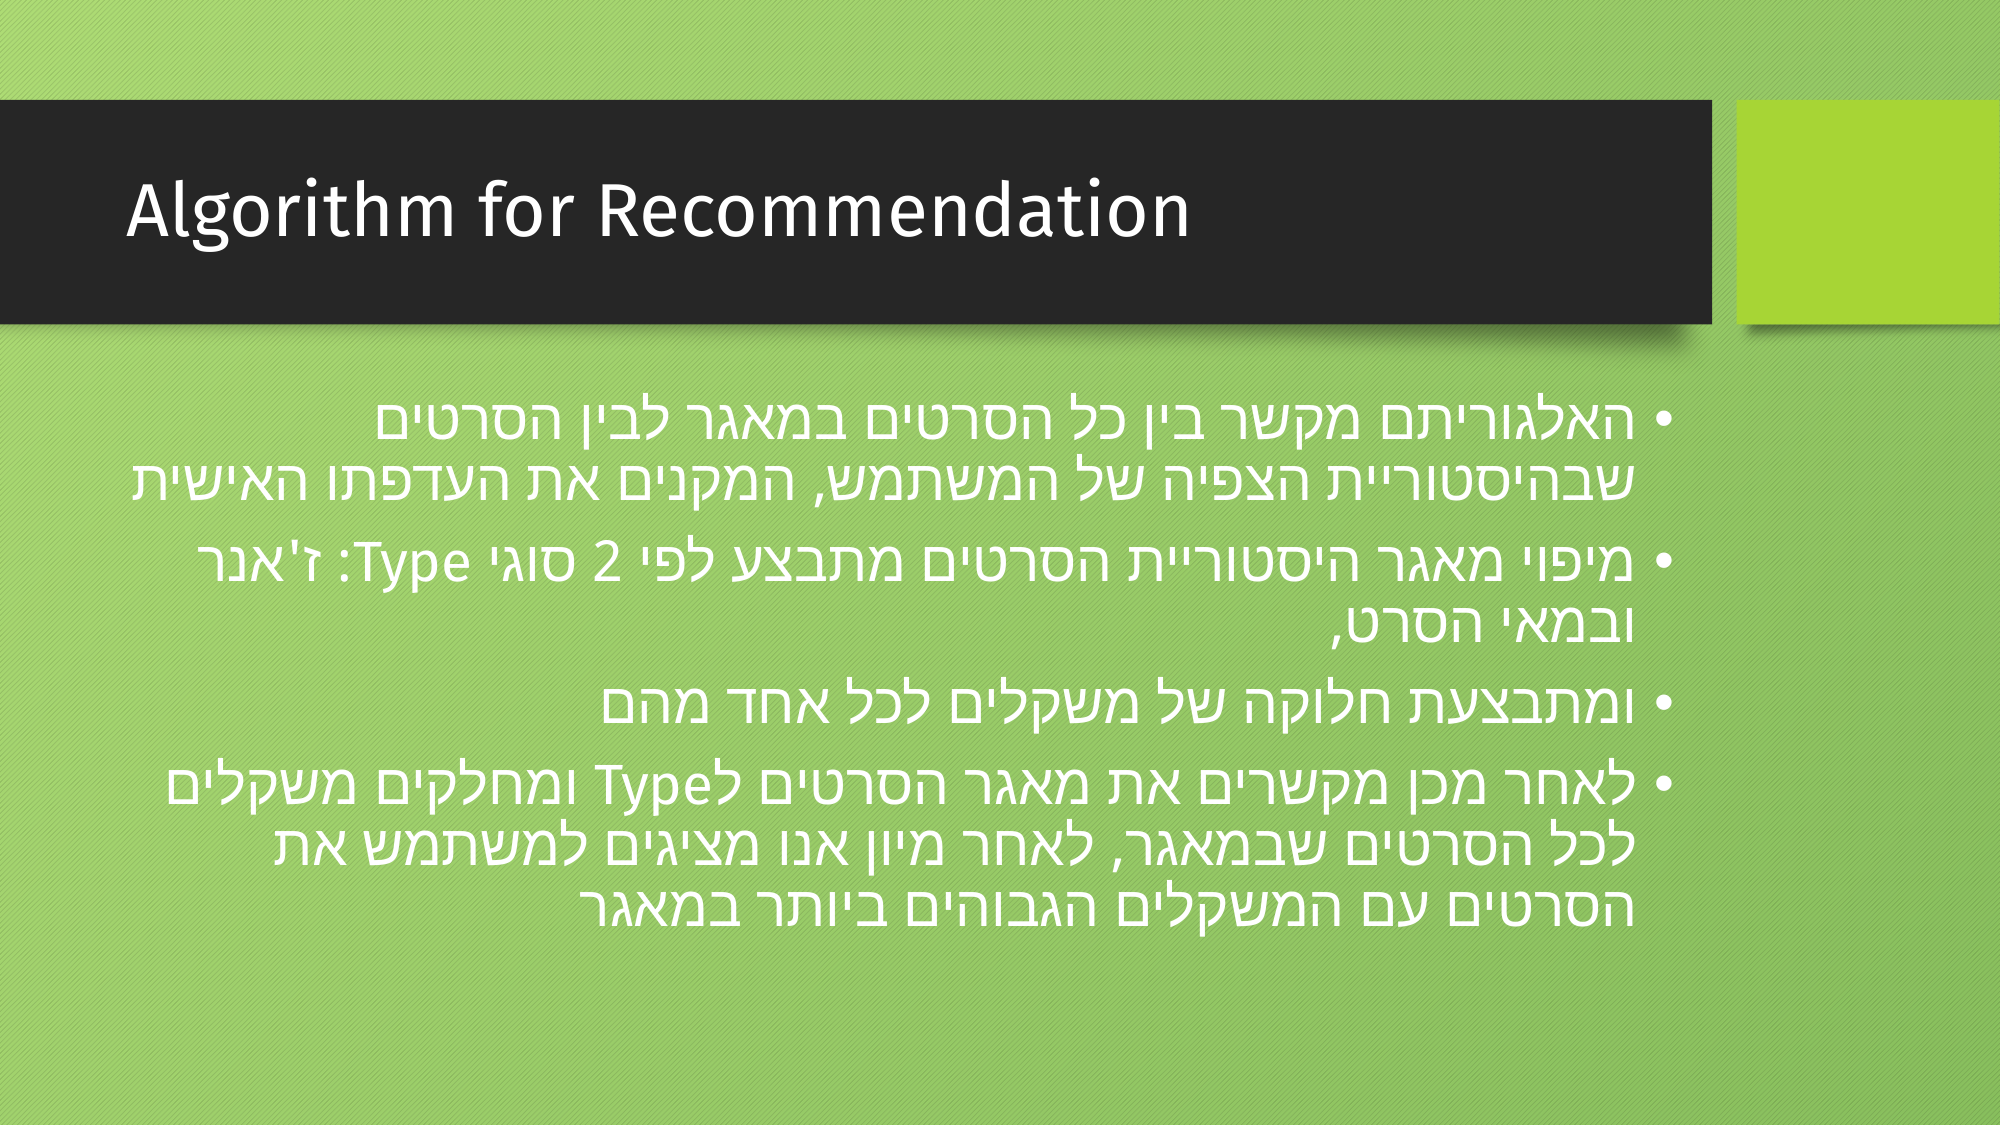

# Algorithm for Recommendation
האלגוריתם מקשר בין כל הסרטים במאגר לבין הסרטים שבהיסטוריית הצפיה של המשתמש, המקנים את העדפתו האישית
מיפוי מאגר היסטוריית הסרטים מתבצע לפי 2 סוגי Type: ז'אנר ובמאי הסרט,
ומתבצעת חלוקה של משקלים לכל אחד מהם
לאחר מכן מקשרים את מאגר הסרטים לType ומחלקים משקלים לכל הסרטים שבמאגר, לאחר מיון אנו מציגים למשתמש את הסרטים עם המשקלים הגבוהים ביותר במאגר